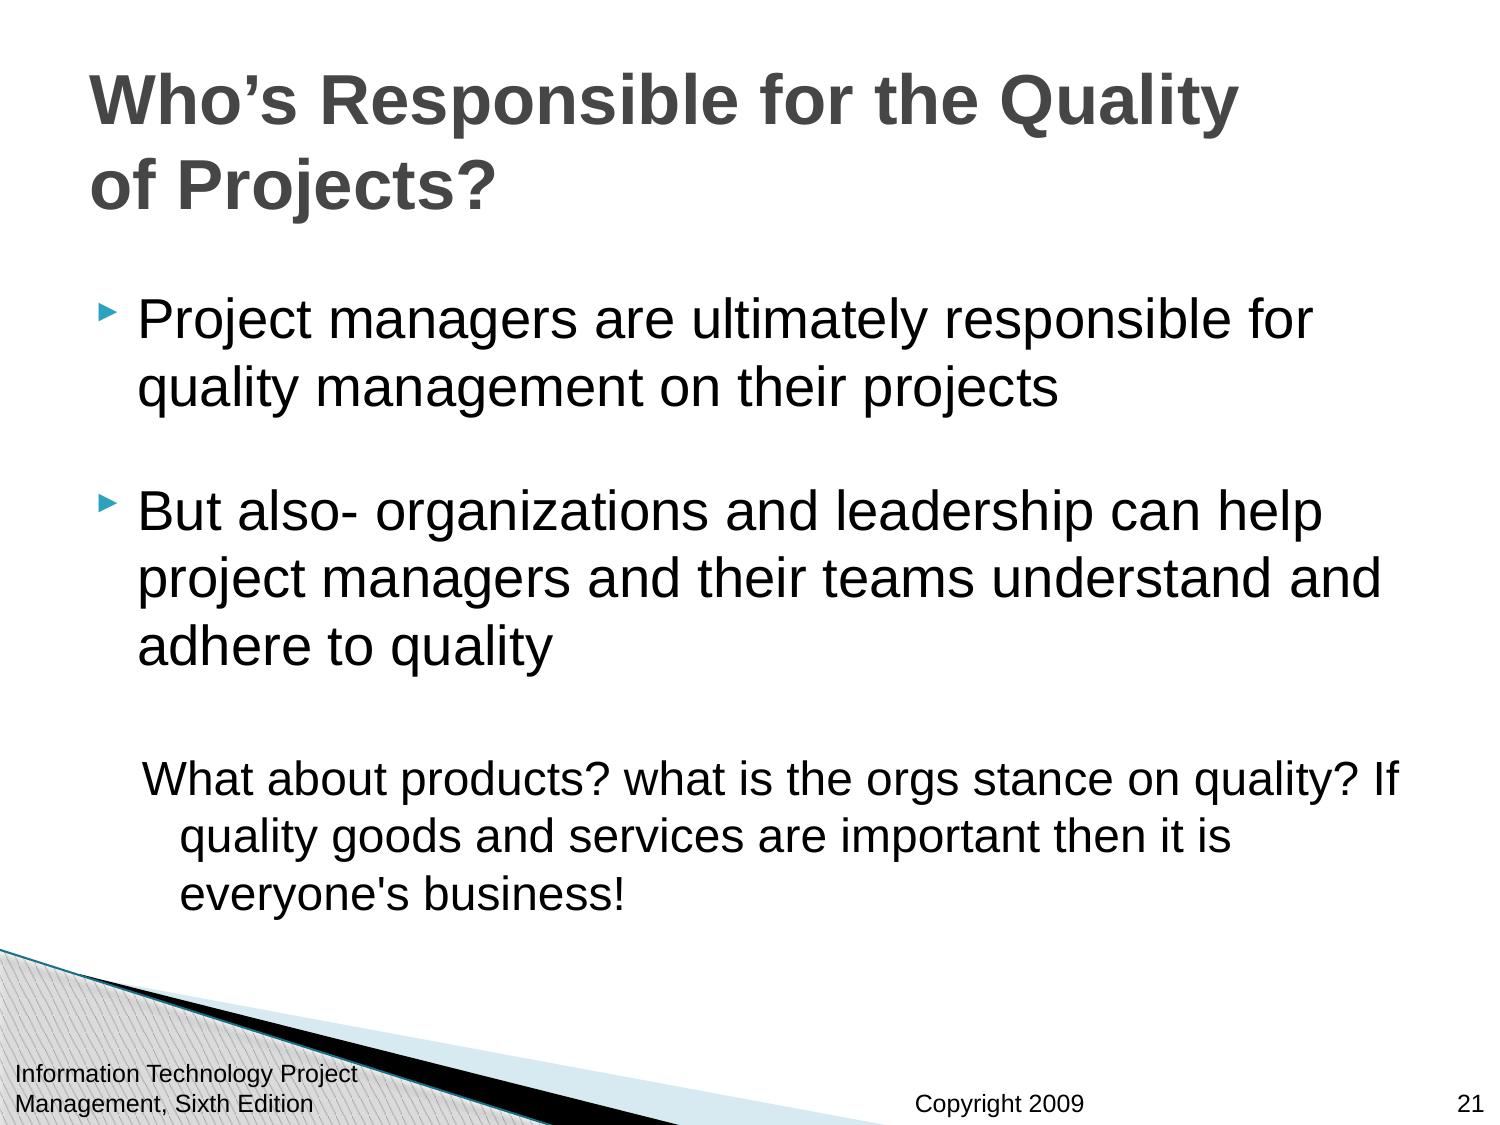

# Who’s Responsible for the Quality of Projects?
Project managers are ultimately responsible for quality management on their projects
But also- organizations and leadership can help project managers and their teams understand and adhere to quality

What about products? what is the orgs stance on quality? If quality goods and services are important then it is everyone's business!

Information Technology Project Management, Sixth Edition
21